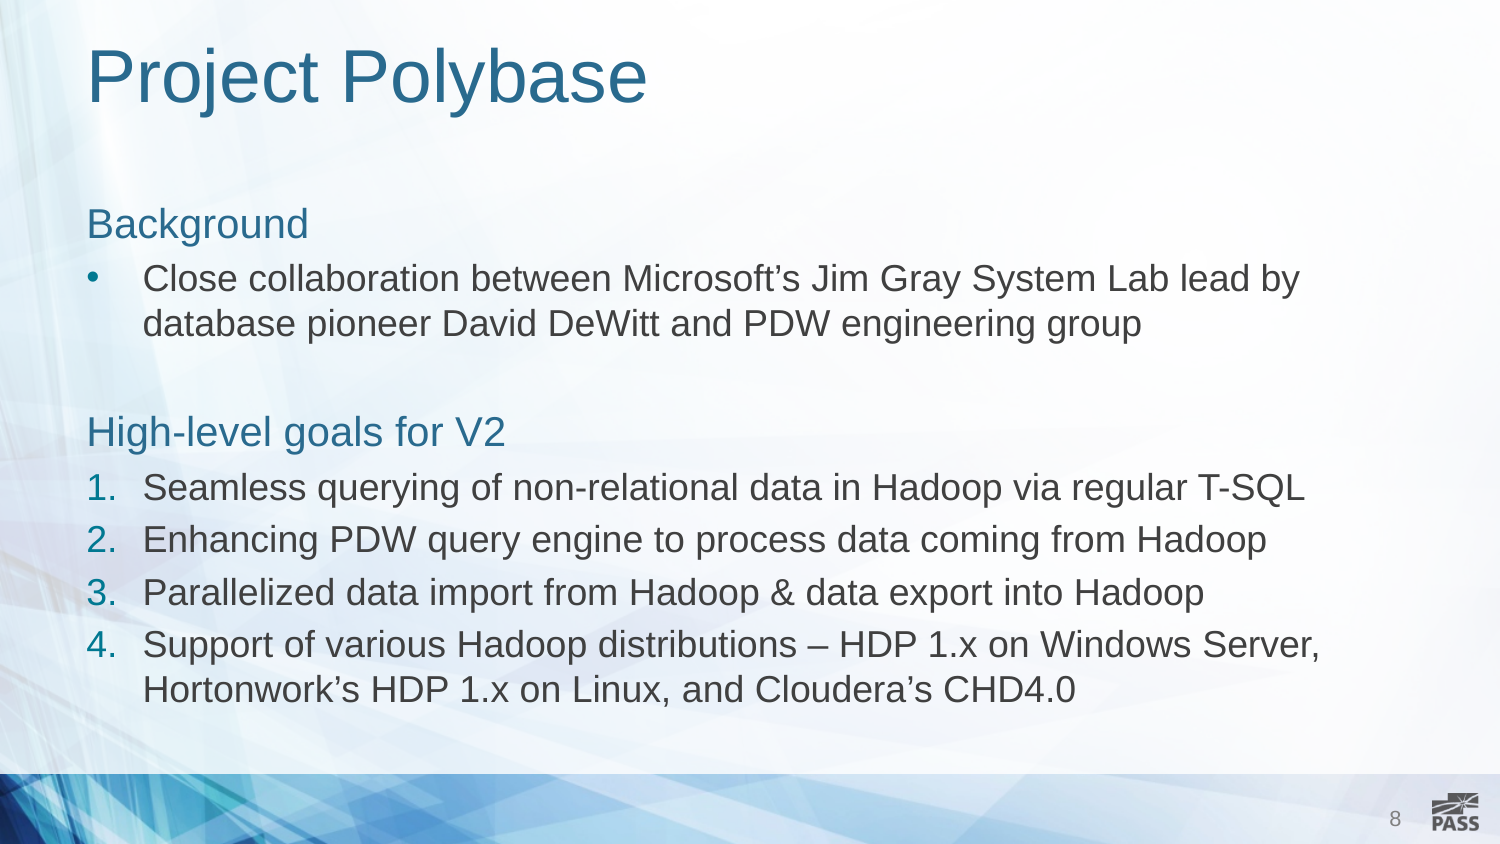

# Project Polybase
Background
Close collaboration between Microsoft’s Jim Gray System Lab lead by database pioneer David DeWitt and PDW engineering group

High-level goals for V2
Seamless querying of non-relational data in Hadoop via regular T-SQL
Enhancing PDW query engine to process data coming from Hadoop
Parallelized data import from Hadoop & data export into Hadoop
Support of various Hadoop distributions – HDP 1.x on Windows Server,
Hortonwork’s HDP 1.x on Linux, and Cloudera’s CHD4.0